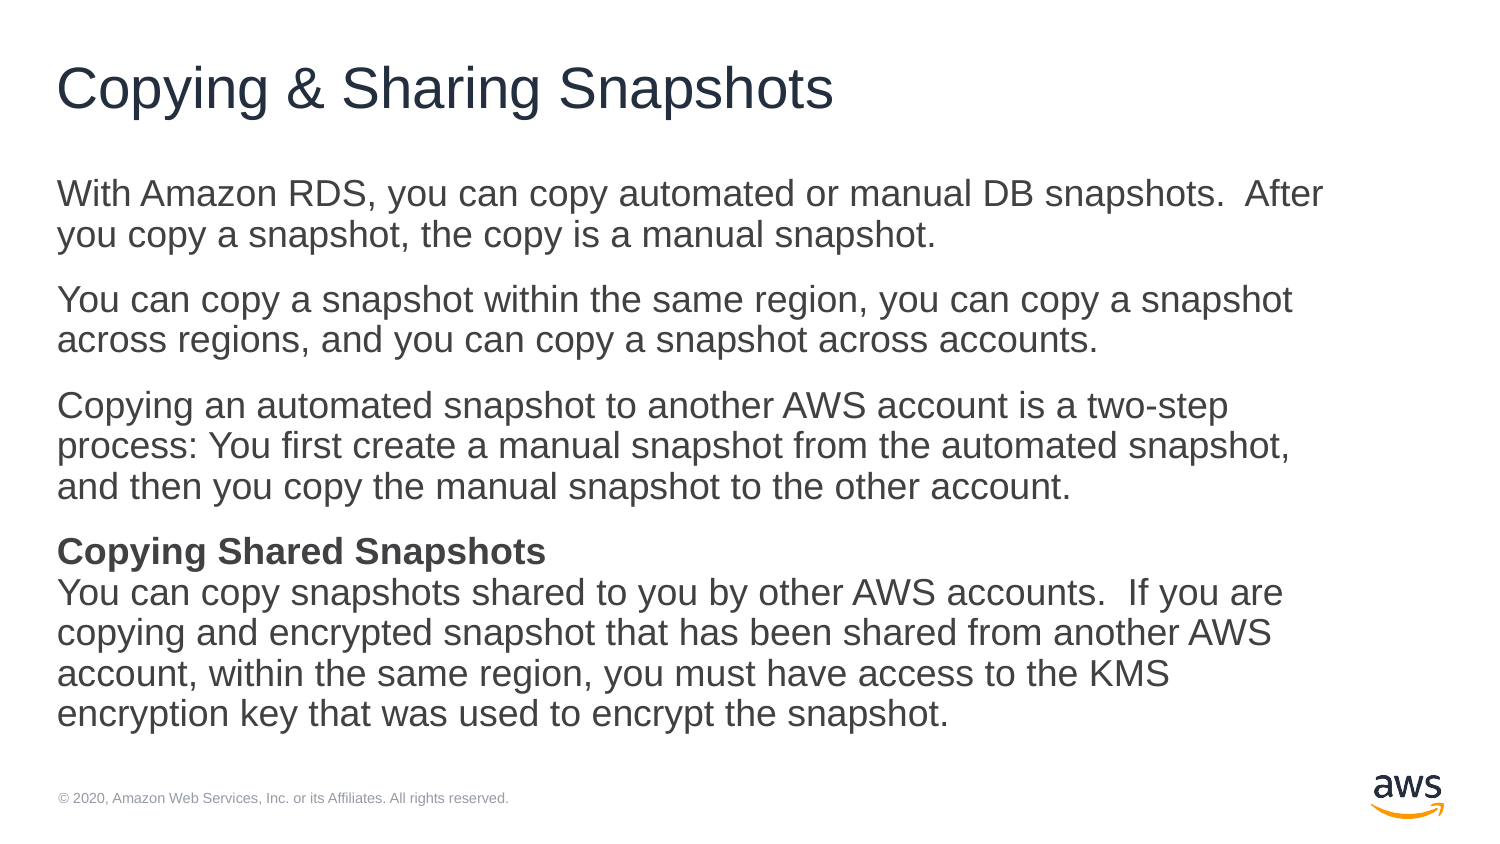

# Copying & Sharing Snapshots
With Amazon RDS, you can copy automated or manual DB snapshots.  After you copy a snapshot, the copy is a manual snapshot.
You can copy a snapshot within the same region, you can copy a snapshot across regions, and you can copy a snapshot across accounts.
Copying an automated snapshot to another AWS account is a two-step process: You first create a manual snapshot from the automated snapshot, and then you copy the manual snapshot to the other account.
Copying Shared Snapshots
You can copy snapshots shared to you by other AWS accounts.  If you are copying and encrypted snapshot that has been shared from another AWS account, within the same region, you must have access to the KMS encryption key that was used to encrypt the snapshot.